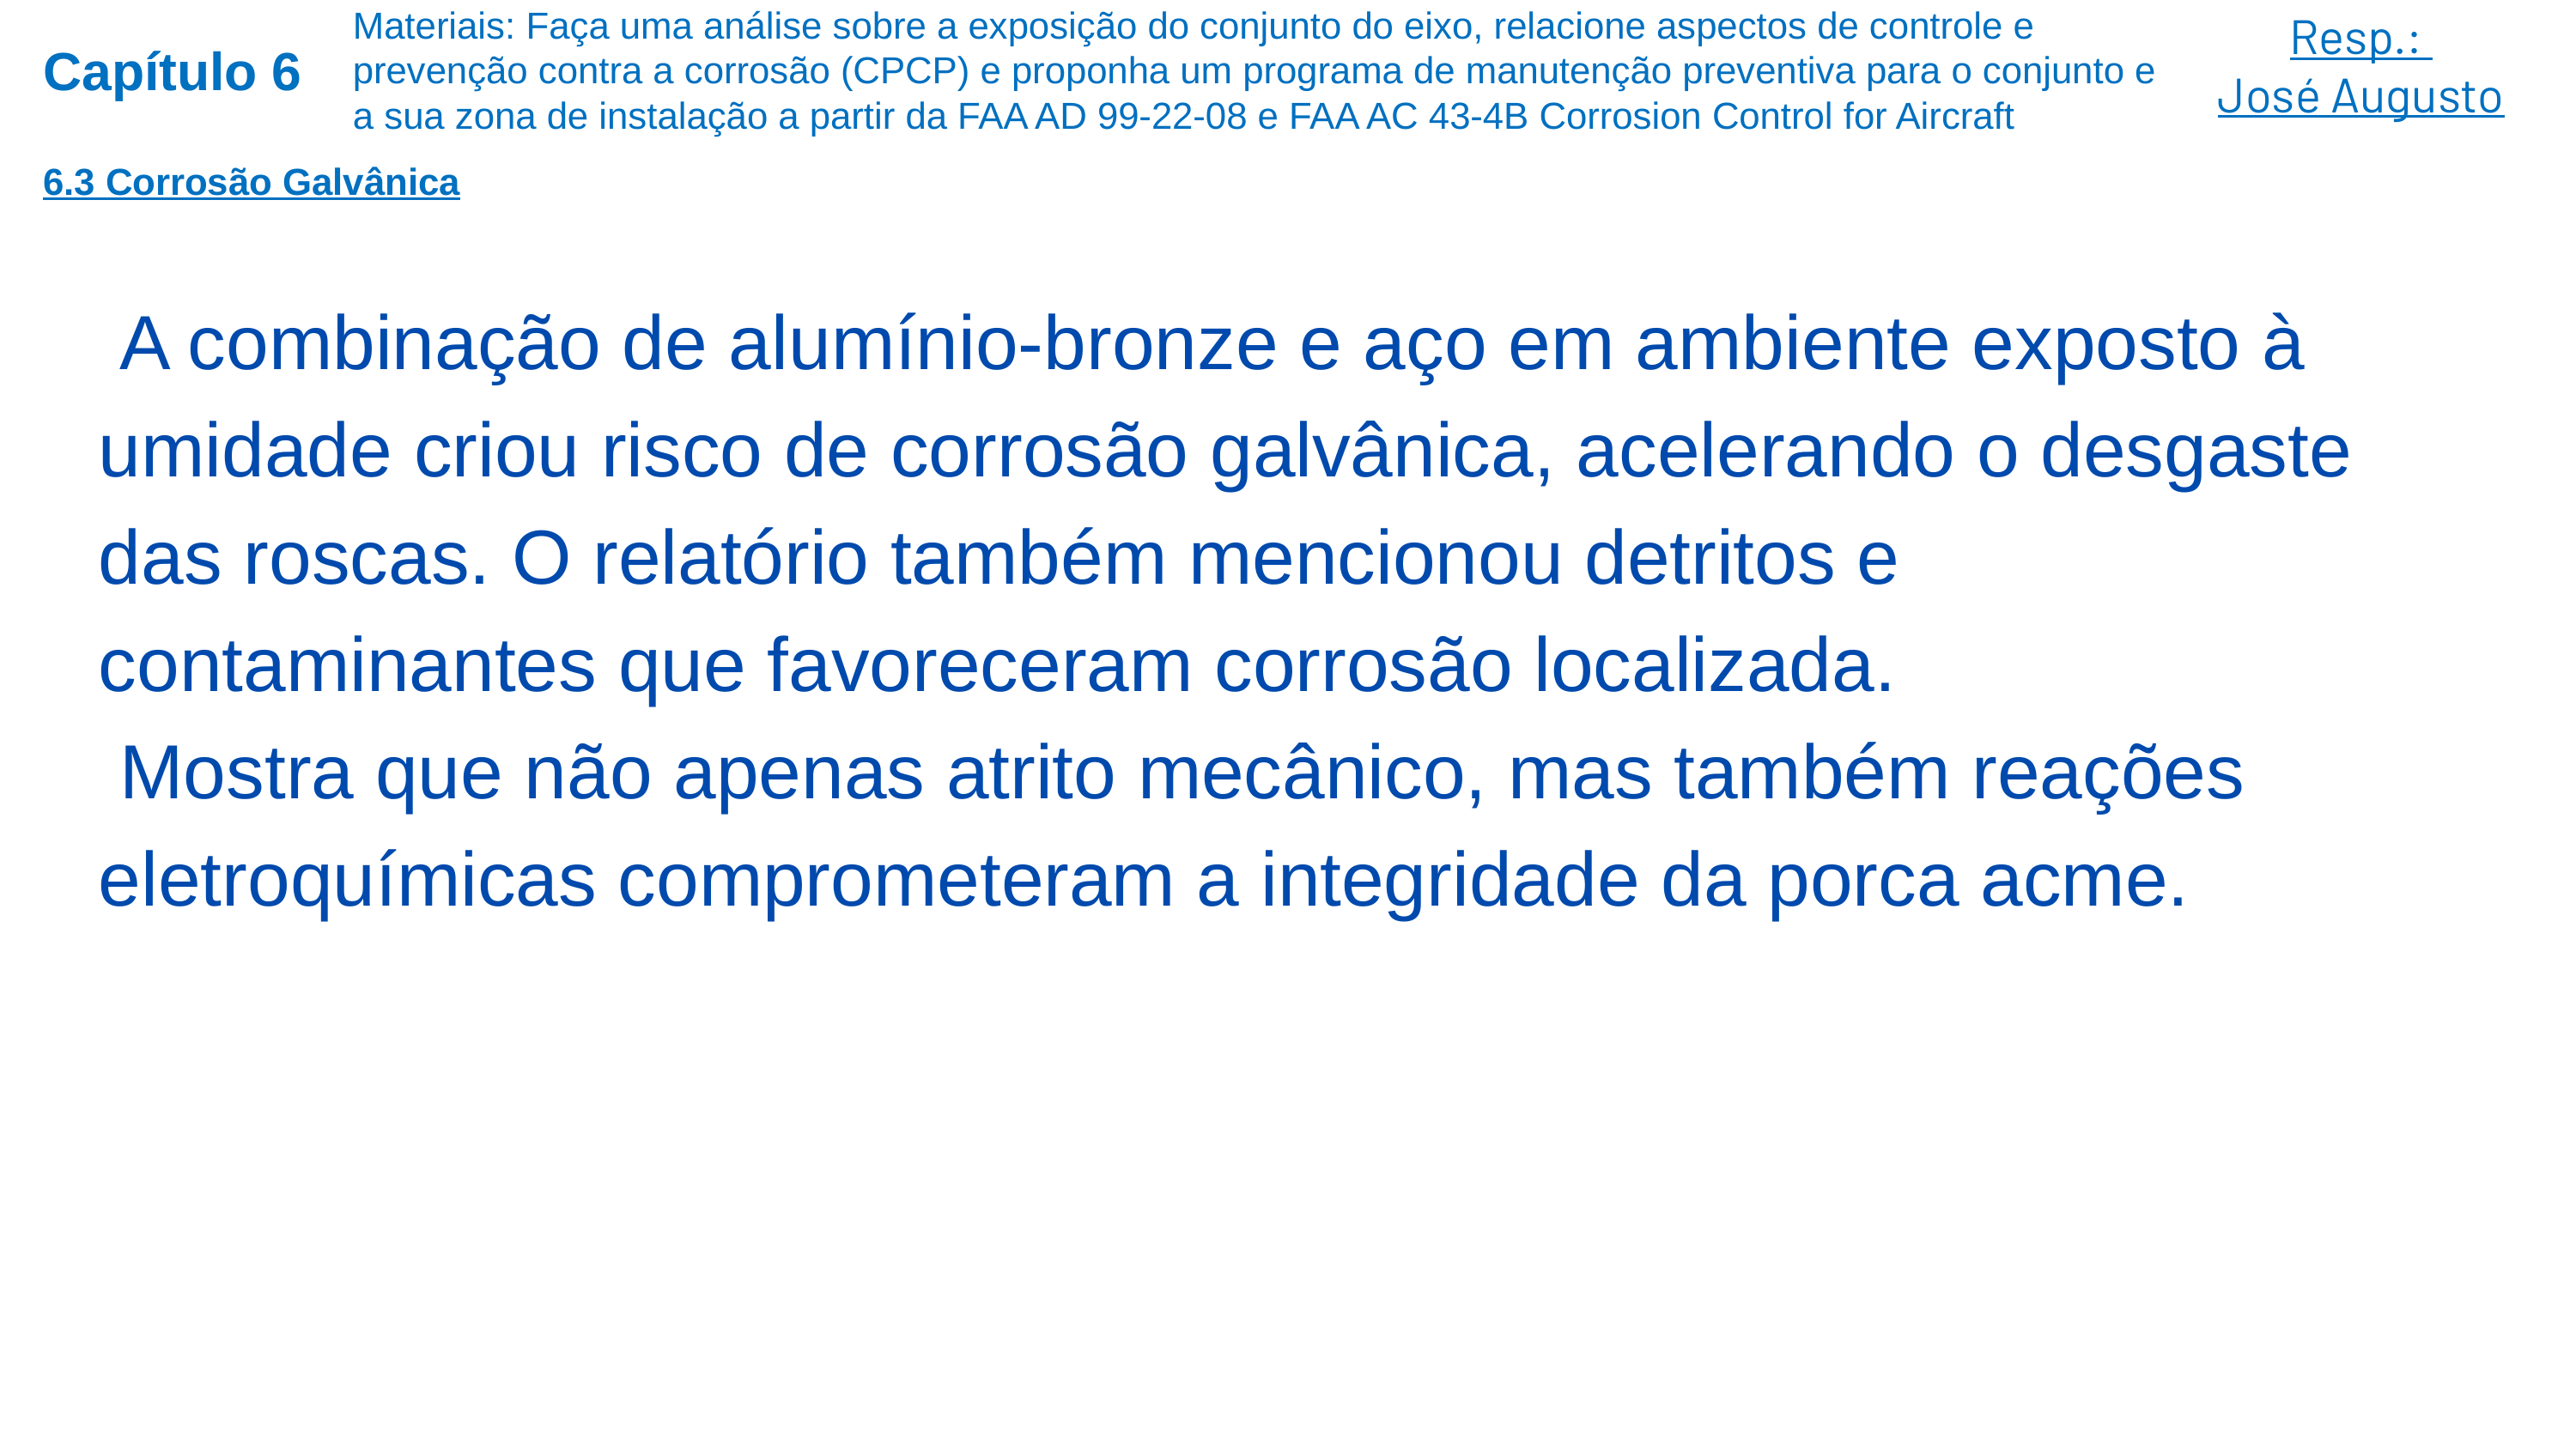

Materiais: Faça uma análise sobre a exposição do conjunto do eixo, relacione aspectos de controle e prevenção contra a corrosão (CPCP) e proponha um programa de manutenção preventiva para o conjunto e a sua zona de instalação a partir da FAA AD 99-22-08 e FAA AC 43-4B Corrosion Control for Aircraft

Resp.:
José Augusto

Capítulo 6

6.3 Corrosão Galvânica

 A combinação de alumínio-bronze e aço em ambiente exposto à umidade criou risco de corrosão galvânica, acelerando o desgaste das roscas. O relatório também mencionou detritos e contaminantes que favoreceram corrosão localizada.
 Mostra que não apenas atrito mecânico, mas também reações eletroquímicas comprometeram a integridade da porca acme.